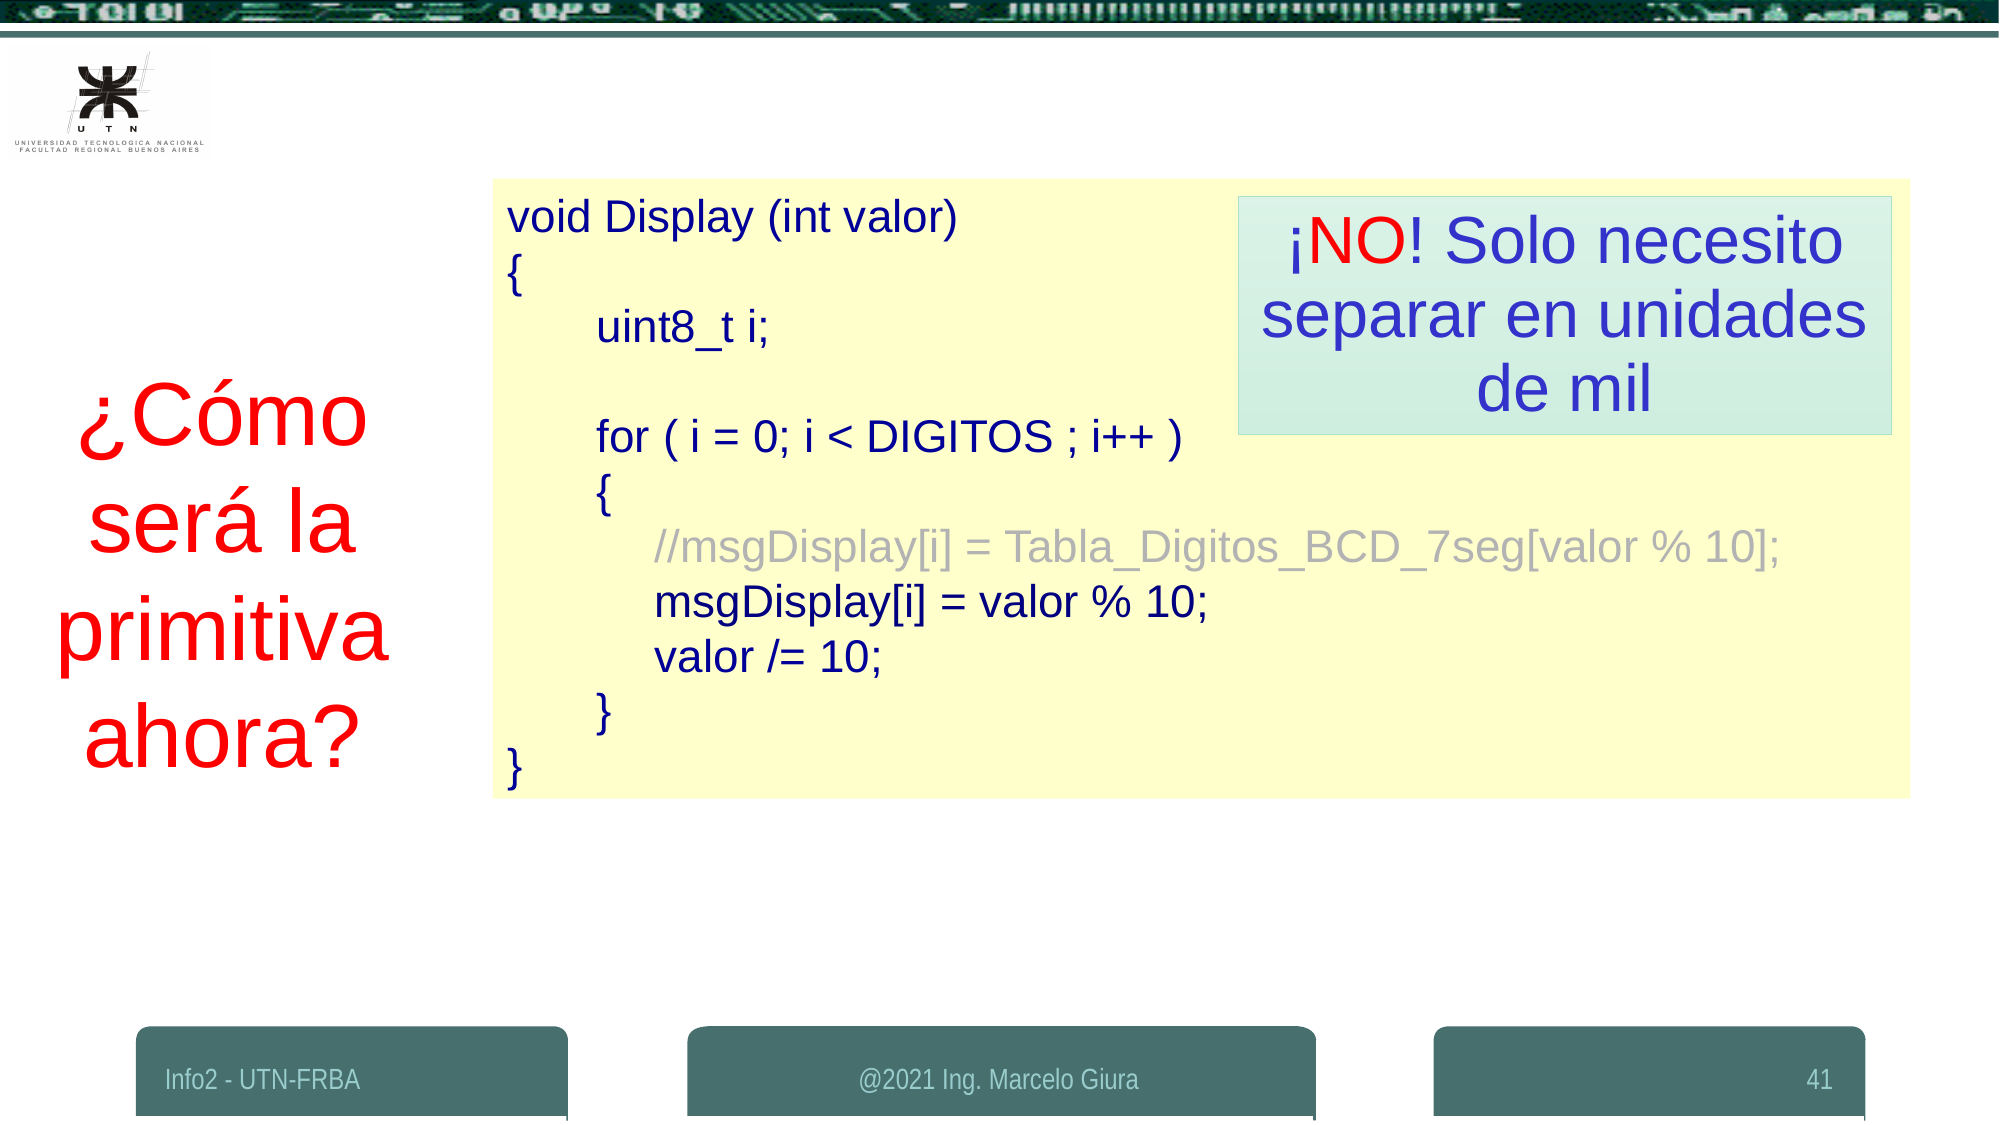

void Display (int valor)
{
       uint8_t i;

       for ( i = 0; i < DIGITOS ; i++ )
       {
		//msgDisplay[i] = Tabla_Digitos_BCD_7seg[valor % 10];
		msgDisplay[i] = valor % 10;
		valor /= 10;
       }
}
¡NO! Solo necesito separar en unidades de mil
¿Cómo será la primitiva ahora?
Info2 - UTN-FRBA
@2021 Ing. Marcelo Giura
41